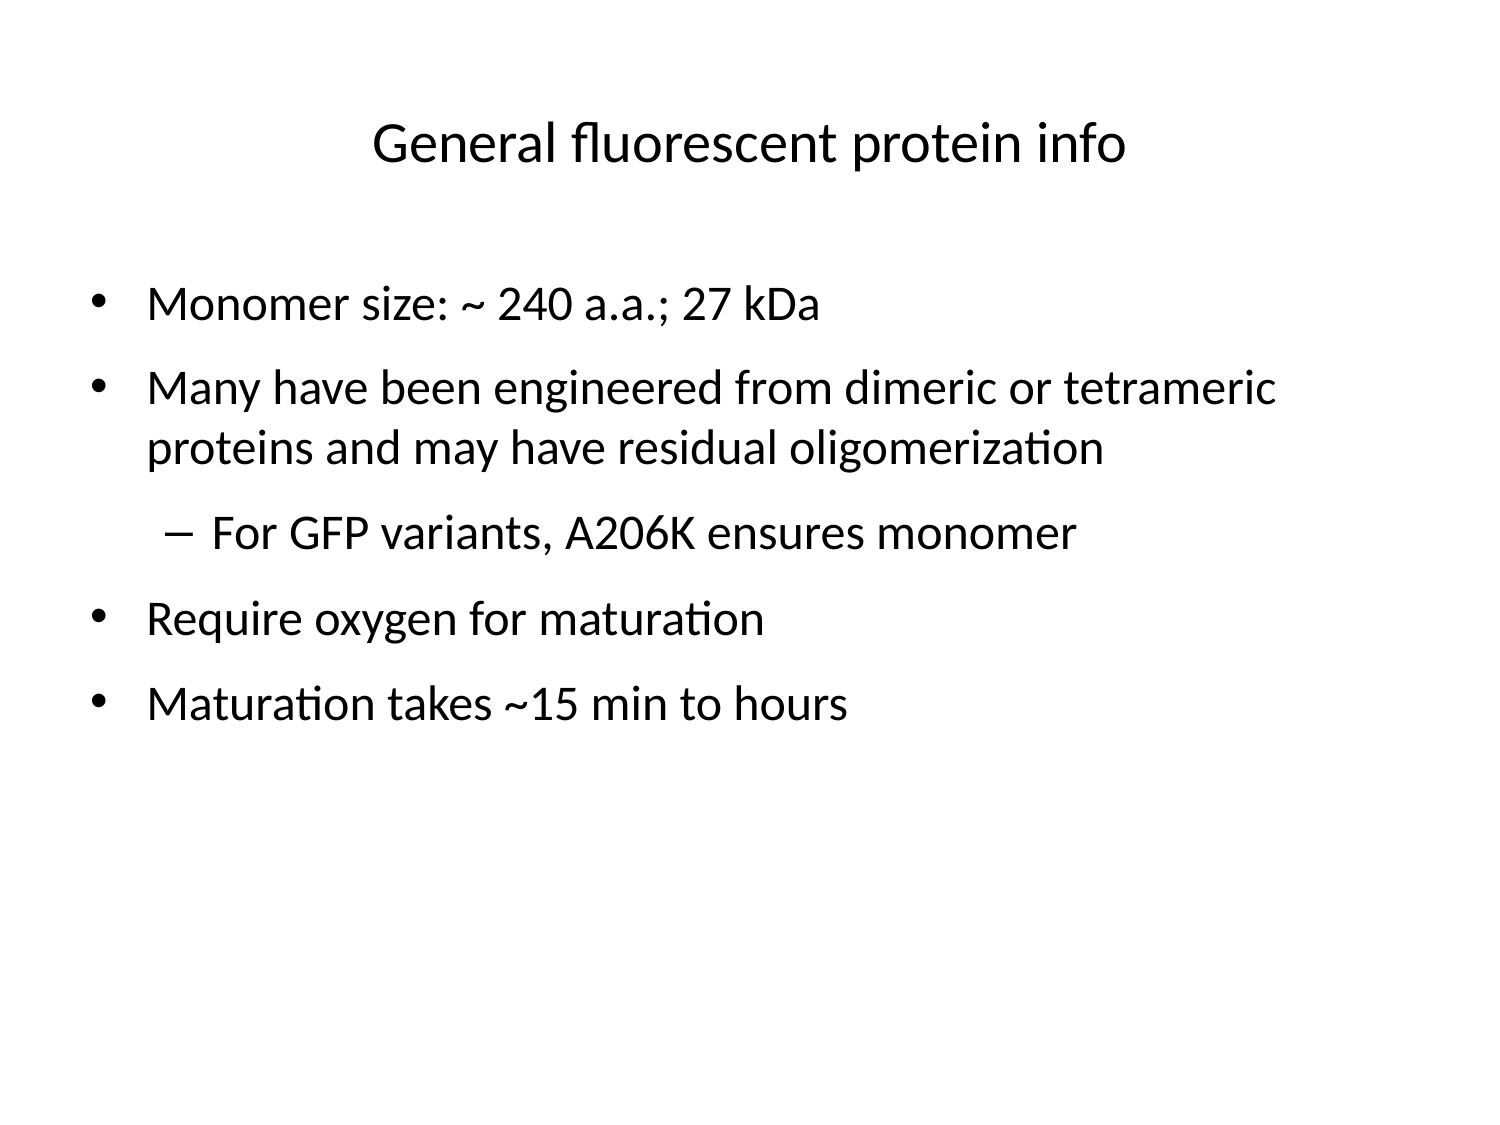

# General fluorescent protein info
Monomer size: ~ 240 a.a.; 27 kDa
Many have been engineered from dimeric or tetrameric proteins and may have residual oligomerization
For GFP variants, A206K ensures monomer
Require oxygen for maturation
Maturation takes ~15 min to hours